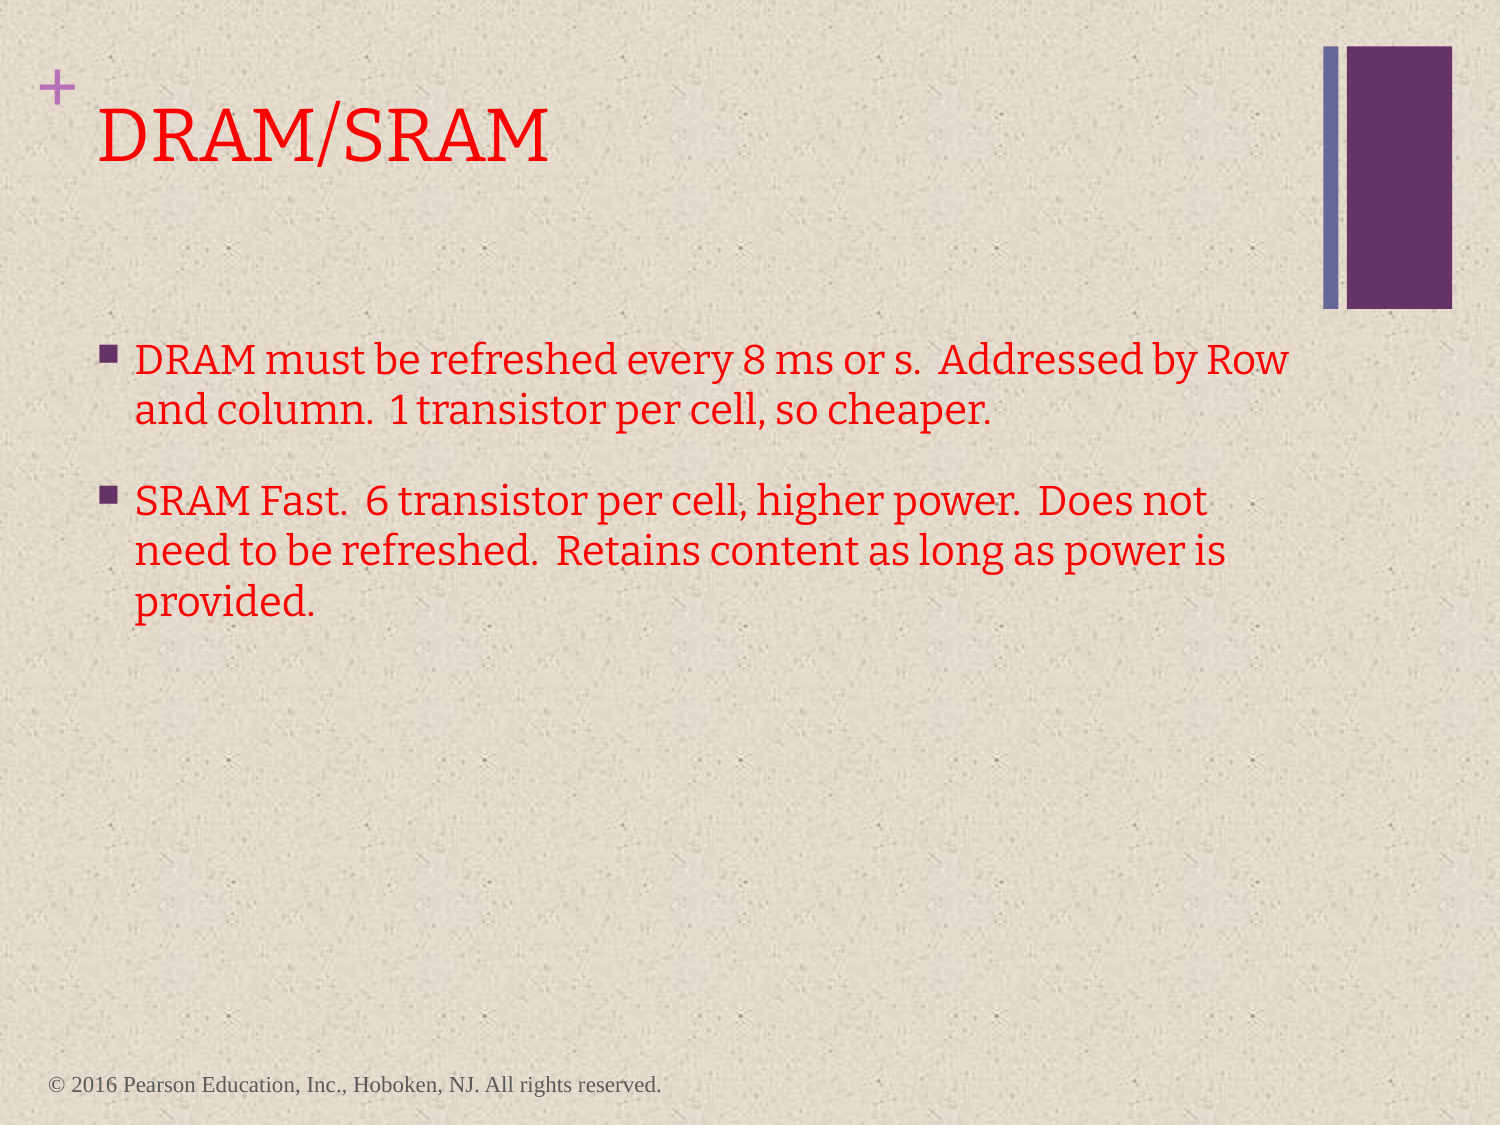

# DRAM/SRAM
DRAM must be refreshed every 8 ms or s.  Addressed by Row and column.  1 transistor per cell, so cheaper.
SRAM Fast.  6 transistor per cell, higher power.  Does not need to be refreshed.  Retains content as long as power is provided.
© 2016 Pearson Education, Inc., Hoboken, NJ. All rights reserved.